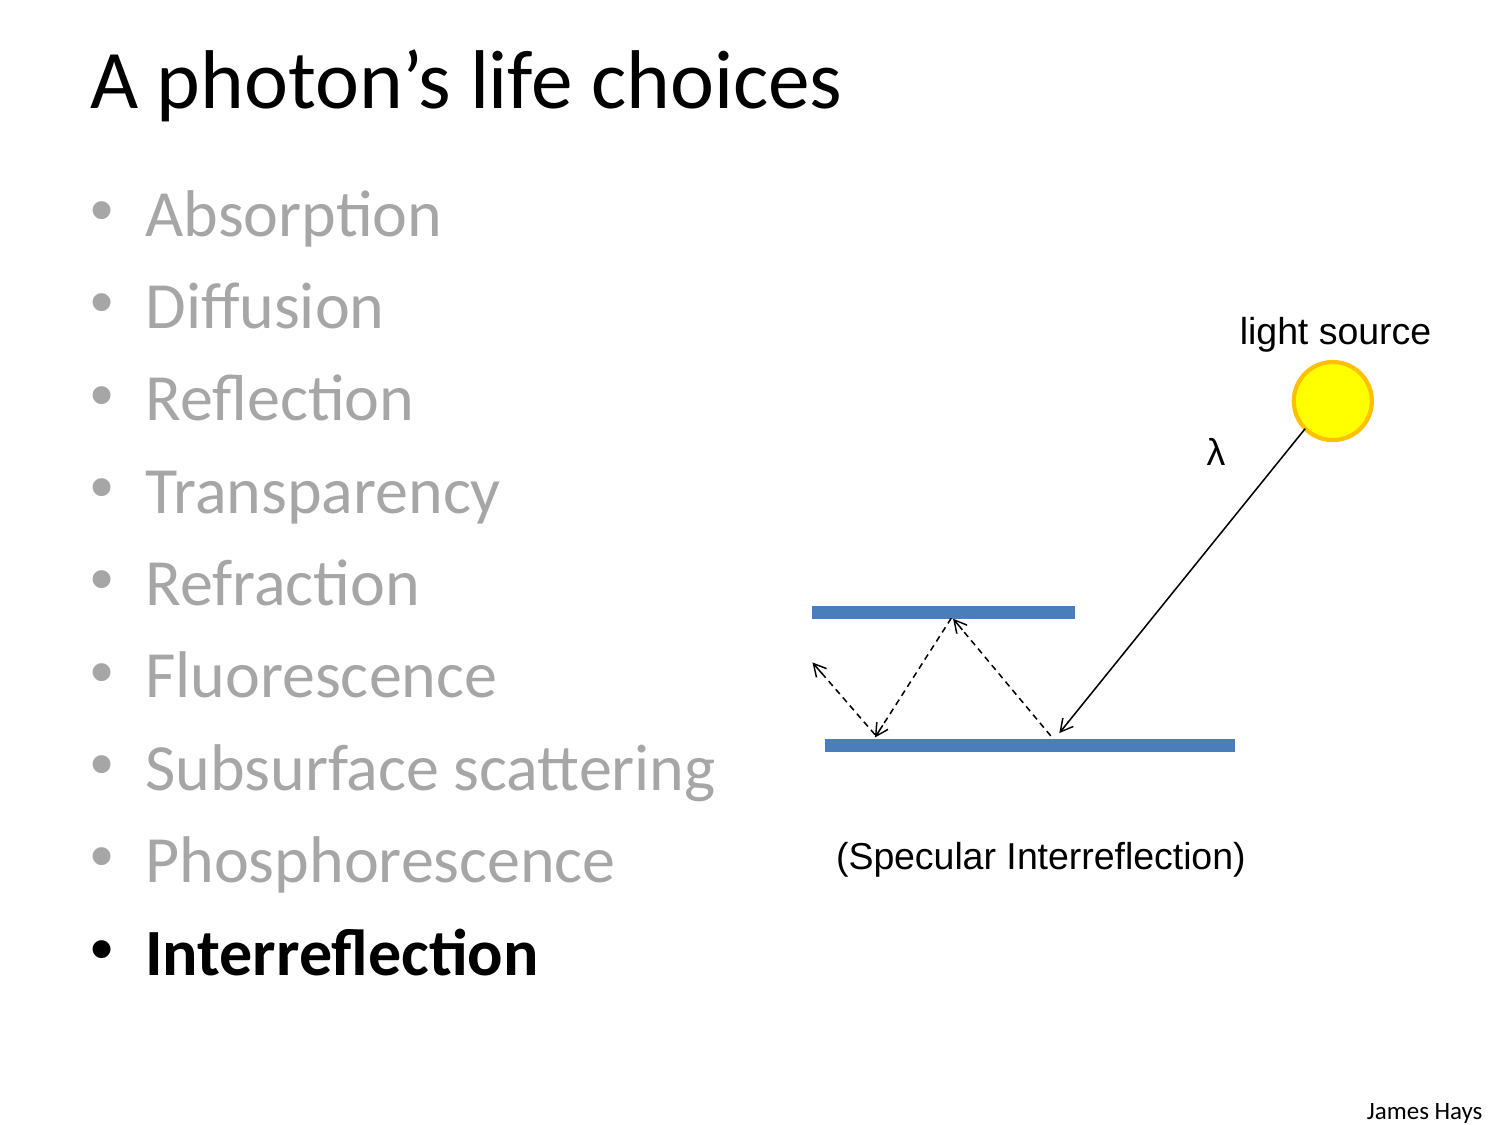

# A photon’s life choices
Absorption
Diffusion
Reflection
Transparency
Refraction
Fluorescence
Subsurface scattering
Phosphorescence
Interreflection

light source

λ
(Specular Interreflection)
James Hays